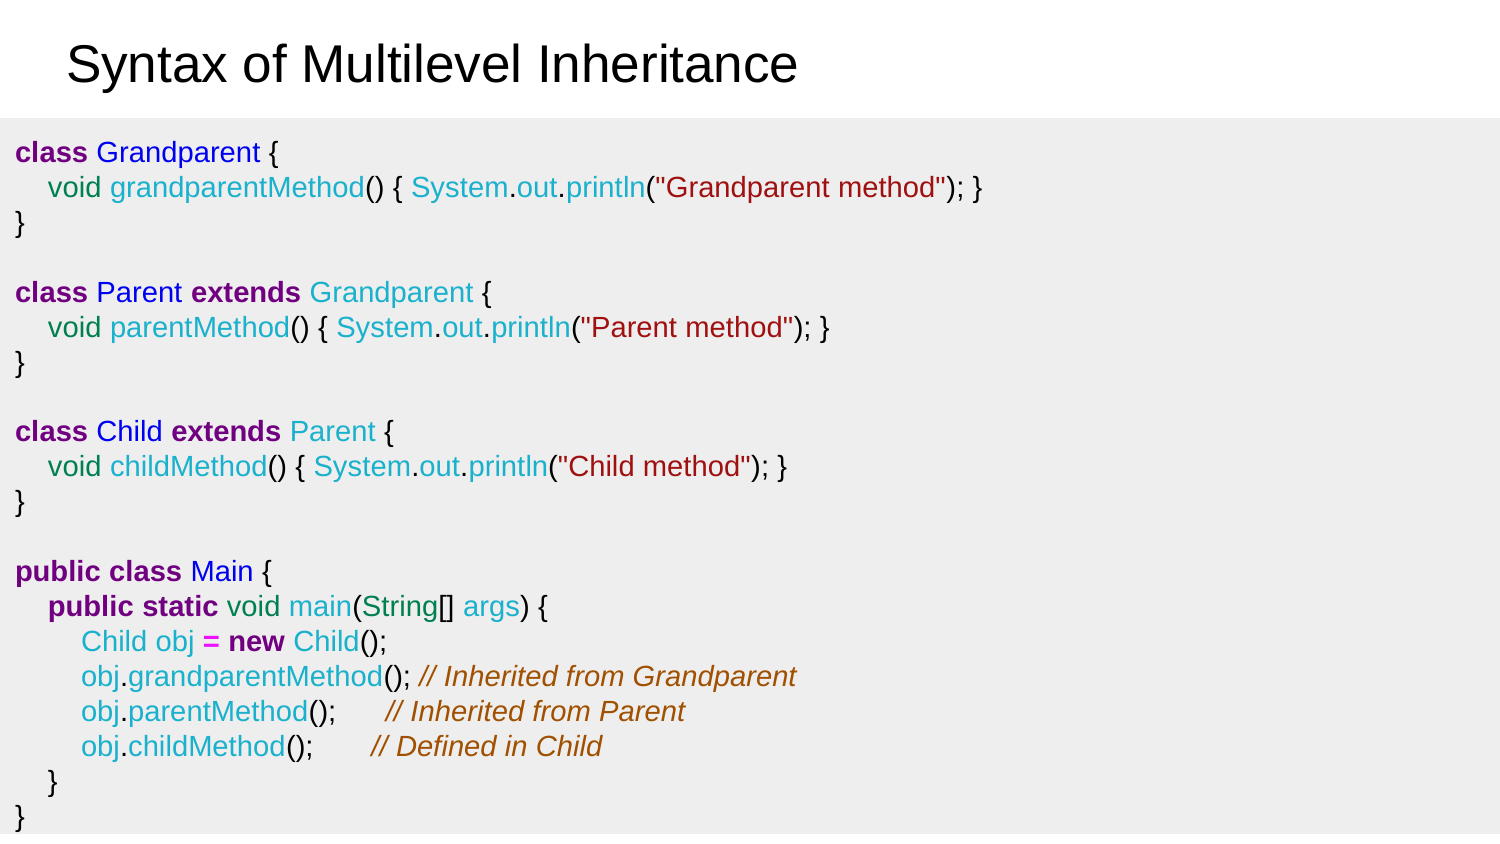

# Syntax of Multilevel Inheritance
class Grandparent {
    void grandparentMethod() { System.out.println("Grandparent method"); }
}

class Parent extends Grandparent {
    void parentMethod() { System.out.println("Parent method"); }
}

class Child extends Parent {
    void childMethod() { System.out.println("Child method"); }
}

public class Main {
    public static void main(String[] args) {
        Child obj = new Child();
        obj.grandparentMethod(); // Inherited from Grandparent
        obj.parentMethod();      // Inherited from Parent
        obj.childMethod();       // Defined in Child
    }
}